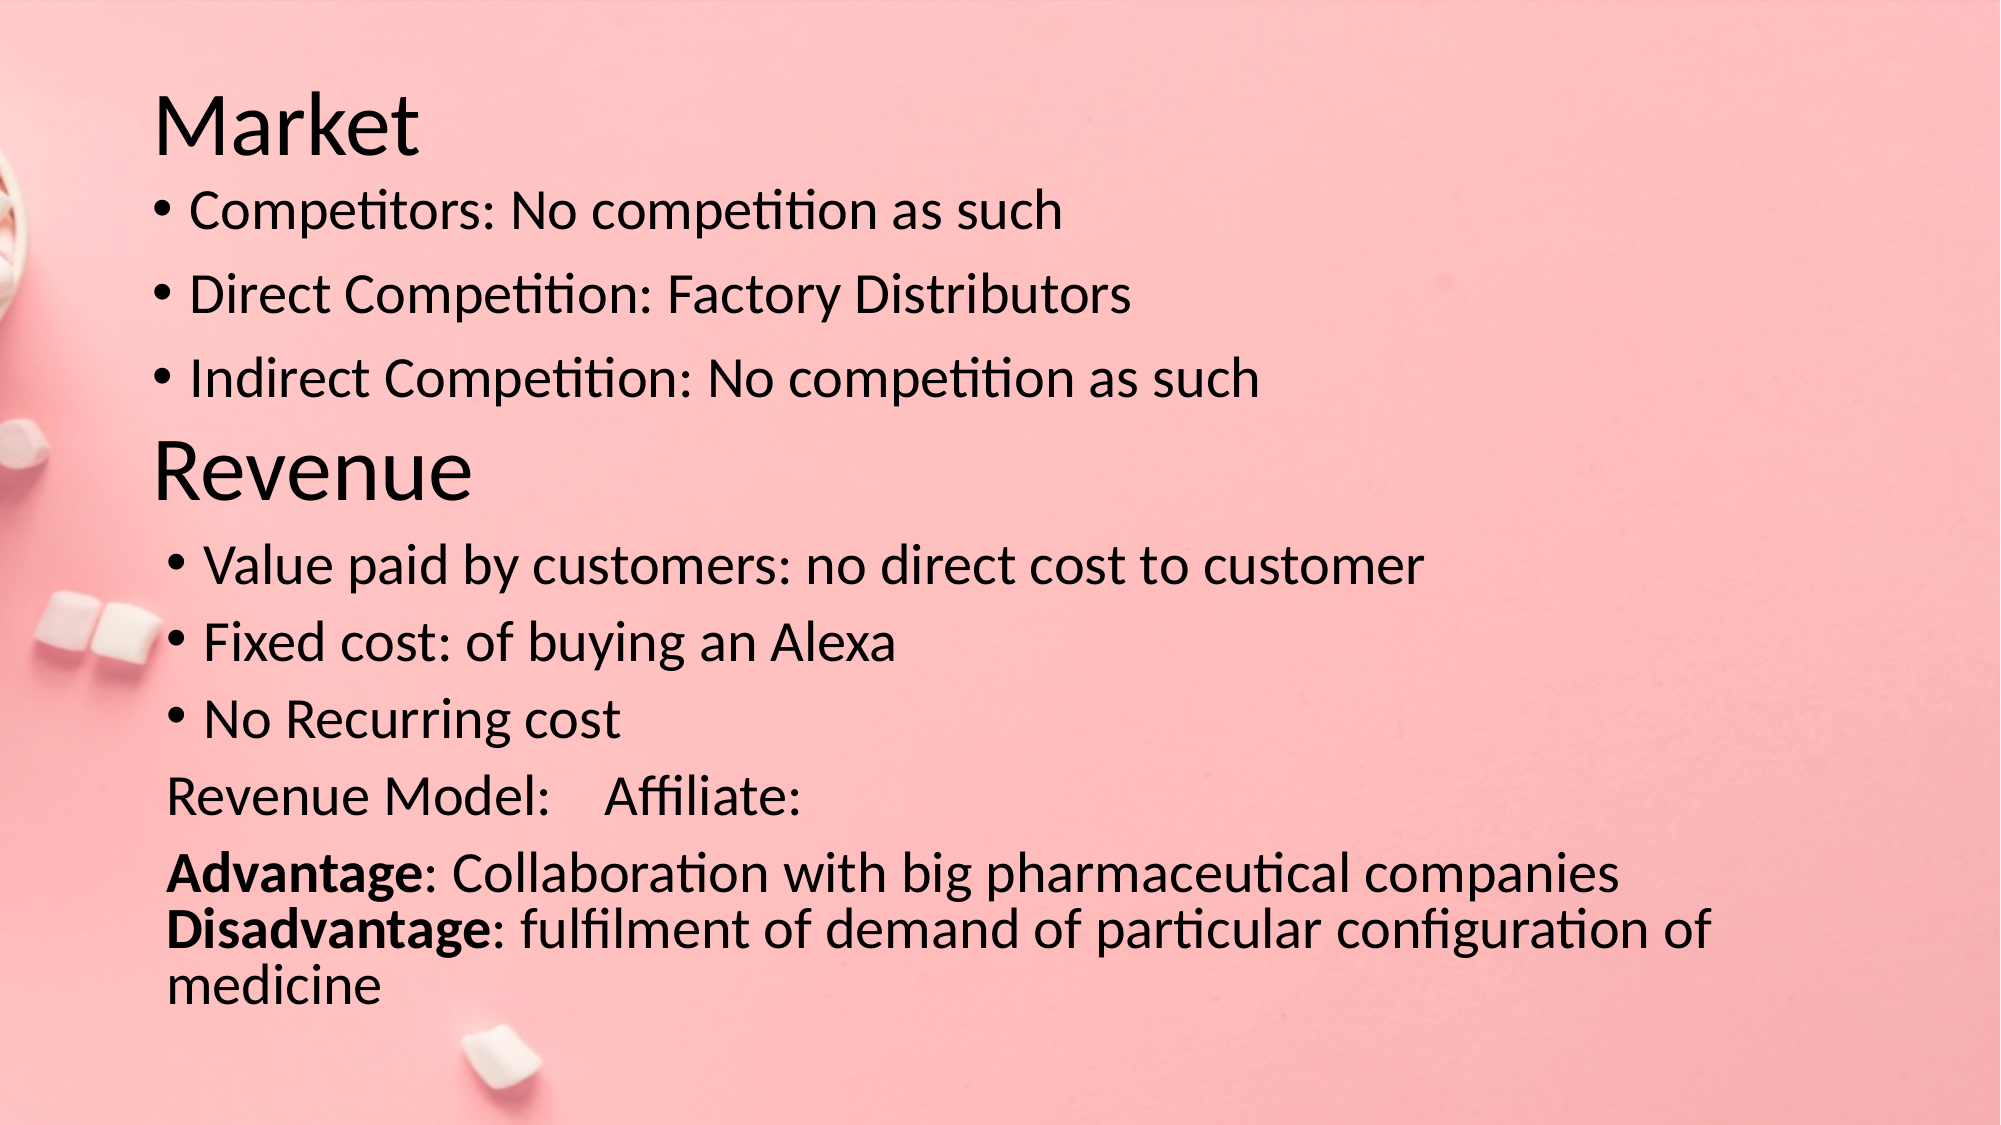

# Market
Competitors: No competition as such
Direct Competition: Factory Distributors
Indirect Competition: No competition as such

Revenue
Value paid by customers: no direct cost to customer
Fixed cost: of buying an Alexa
No Recurring cost
Revenue Model:    Affiliate:
Advantage: Collaboration with big pharmaceutical companies Disadvantage: fulfilment of demand of particular configuration of medicine